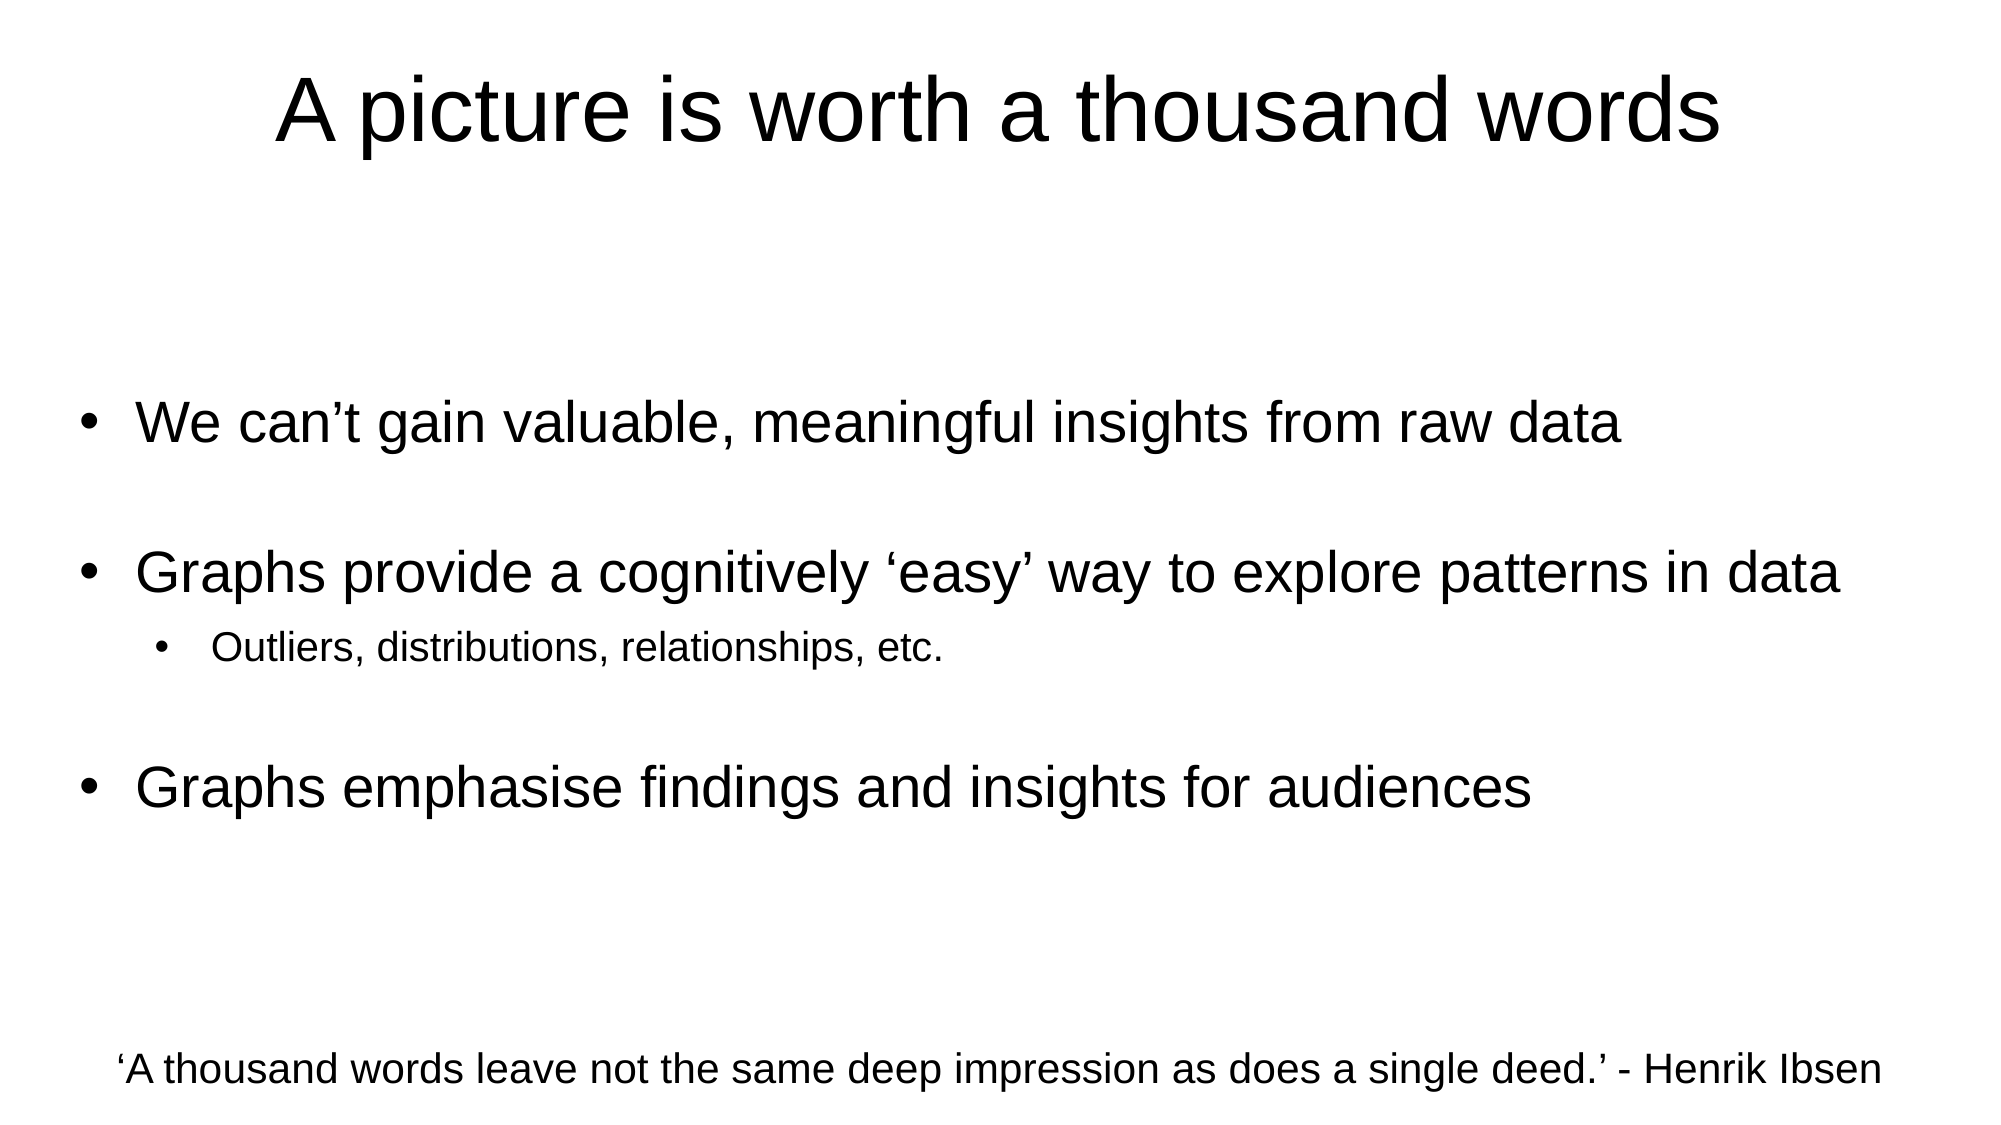

# A picture is worth a thousand words
We can’t gain valuable, meaningful insights from raw data

Graphs provide a cognitively ‘easy’ way to explore patterns in data
Outliers, distributions, relationships, etc.

Graphs emphasise findings and insights for audiences
‘A thousand words leave not the same deep impression as does a single deed.’ - Henrik Ibsen